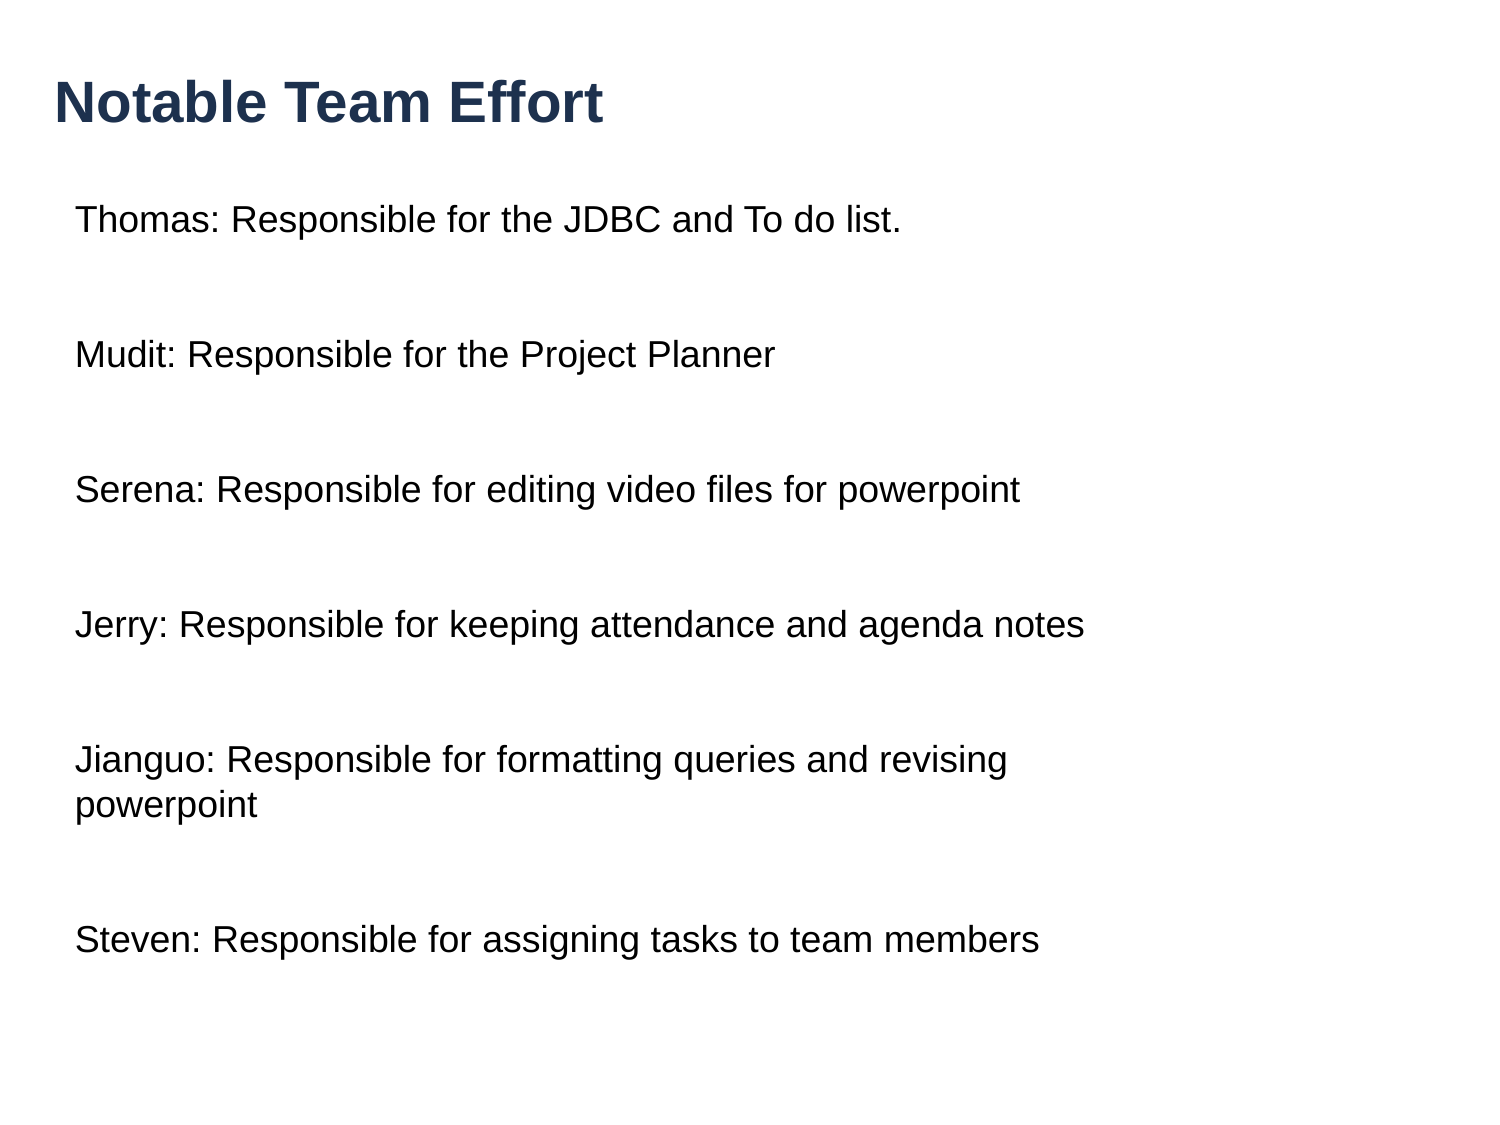

# Notable Team Effort
Thomas: Responsible for the JDBC and To do list.

Mudit: Responsible for the Project Planner

Serena: Responsible for editing video files for powerpoint

Jerry: Responsible for keeping attendance and agenda notes

Jianguo: Responsible for formatting queries and revising powerpoint

Steven: Responsible for assigning tasks to team members